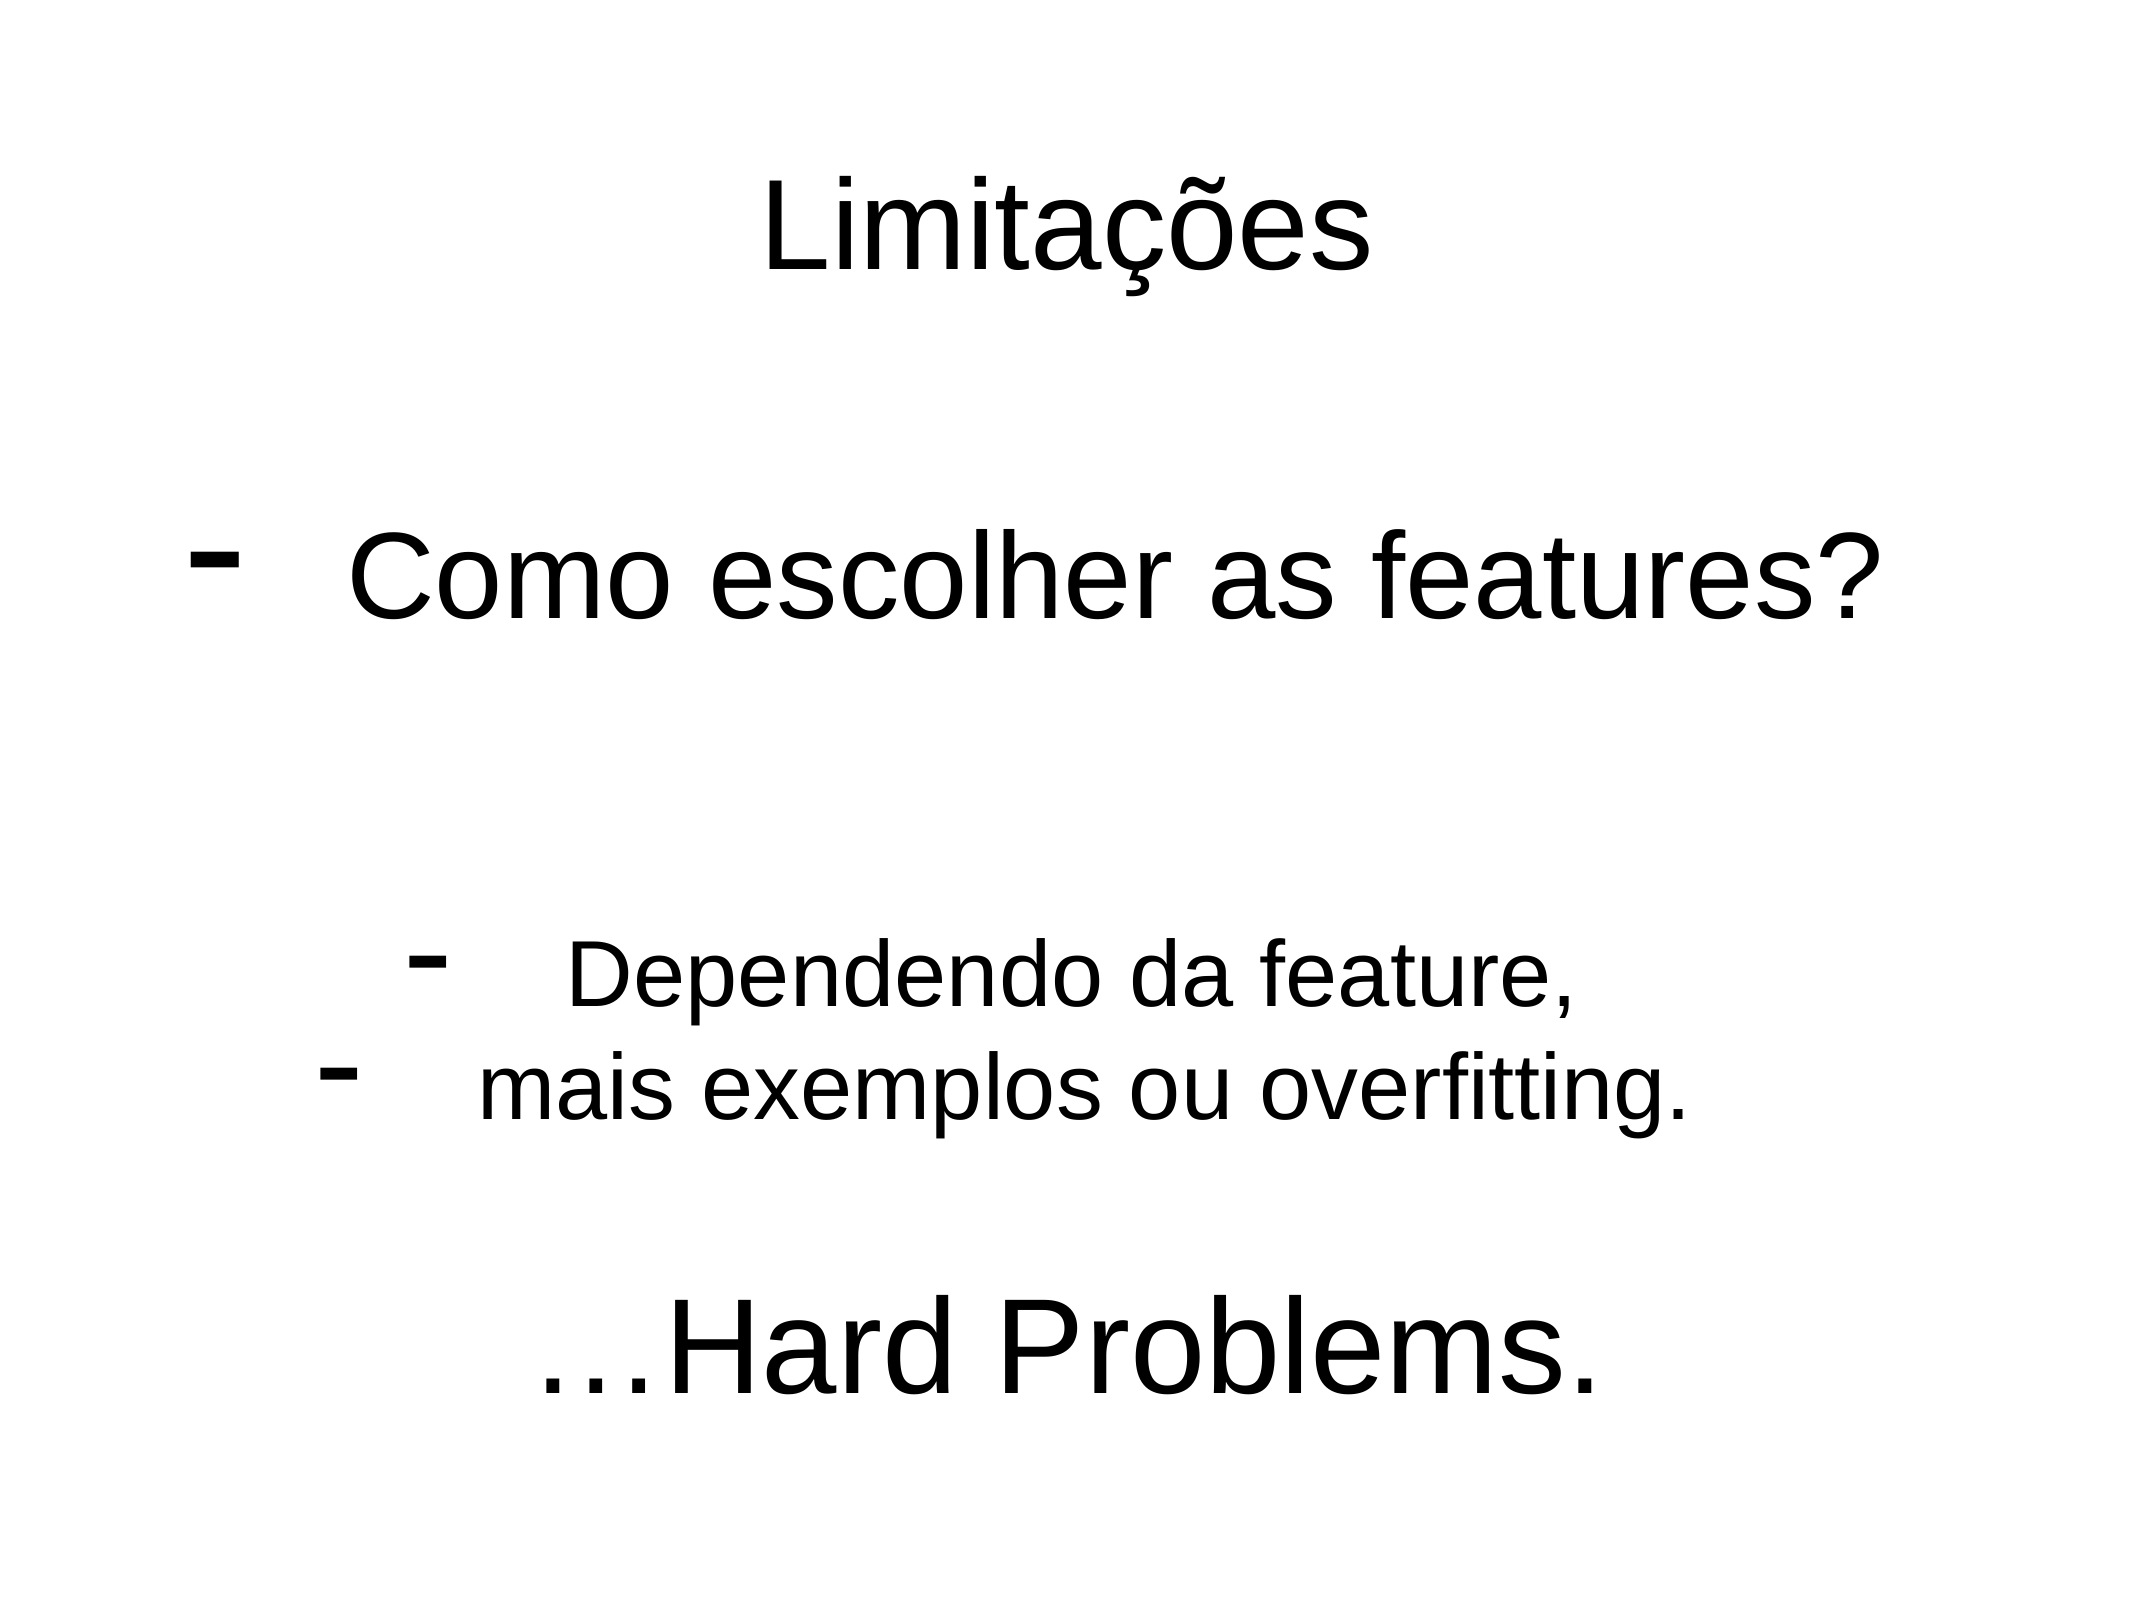

Limitações
Como escolher as features?
Dependendo da feature,
mais exemplos ou overfitting.
…Hard Problems.